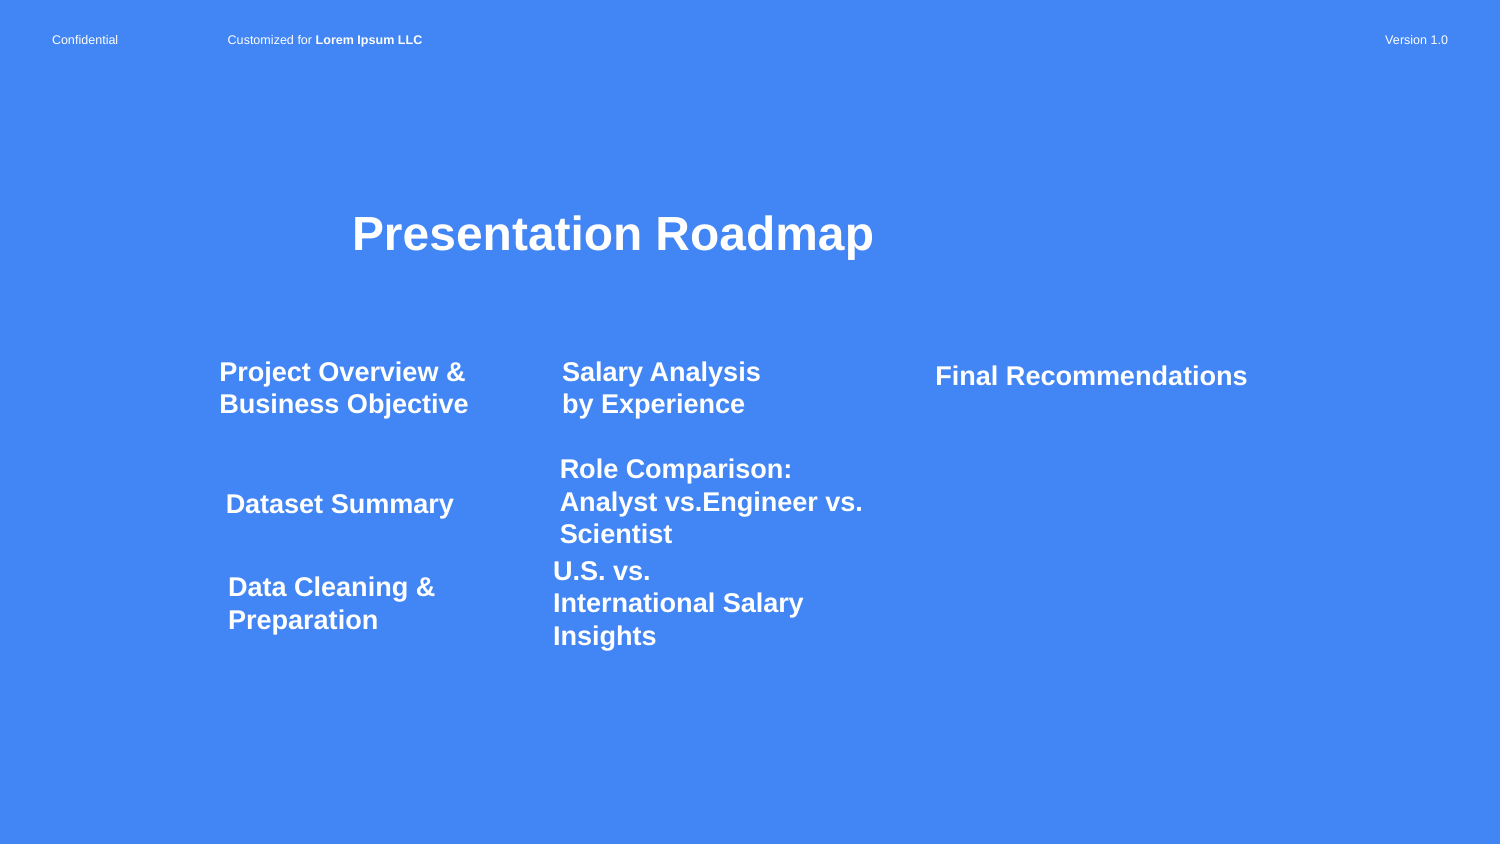

# Presentation Roadmap
Project Overview & Business Objective
Final Recommendations
Salary Analysis by Experience
Role Comparison: Analyst vs.Engineer vs. Scientist

Dataset Summary

Data Cleaning & Preparation
U.S. vs. International Salary Insights